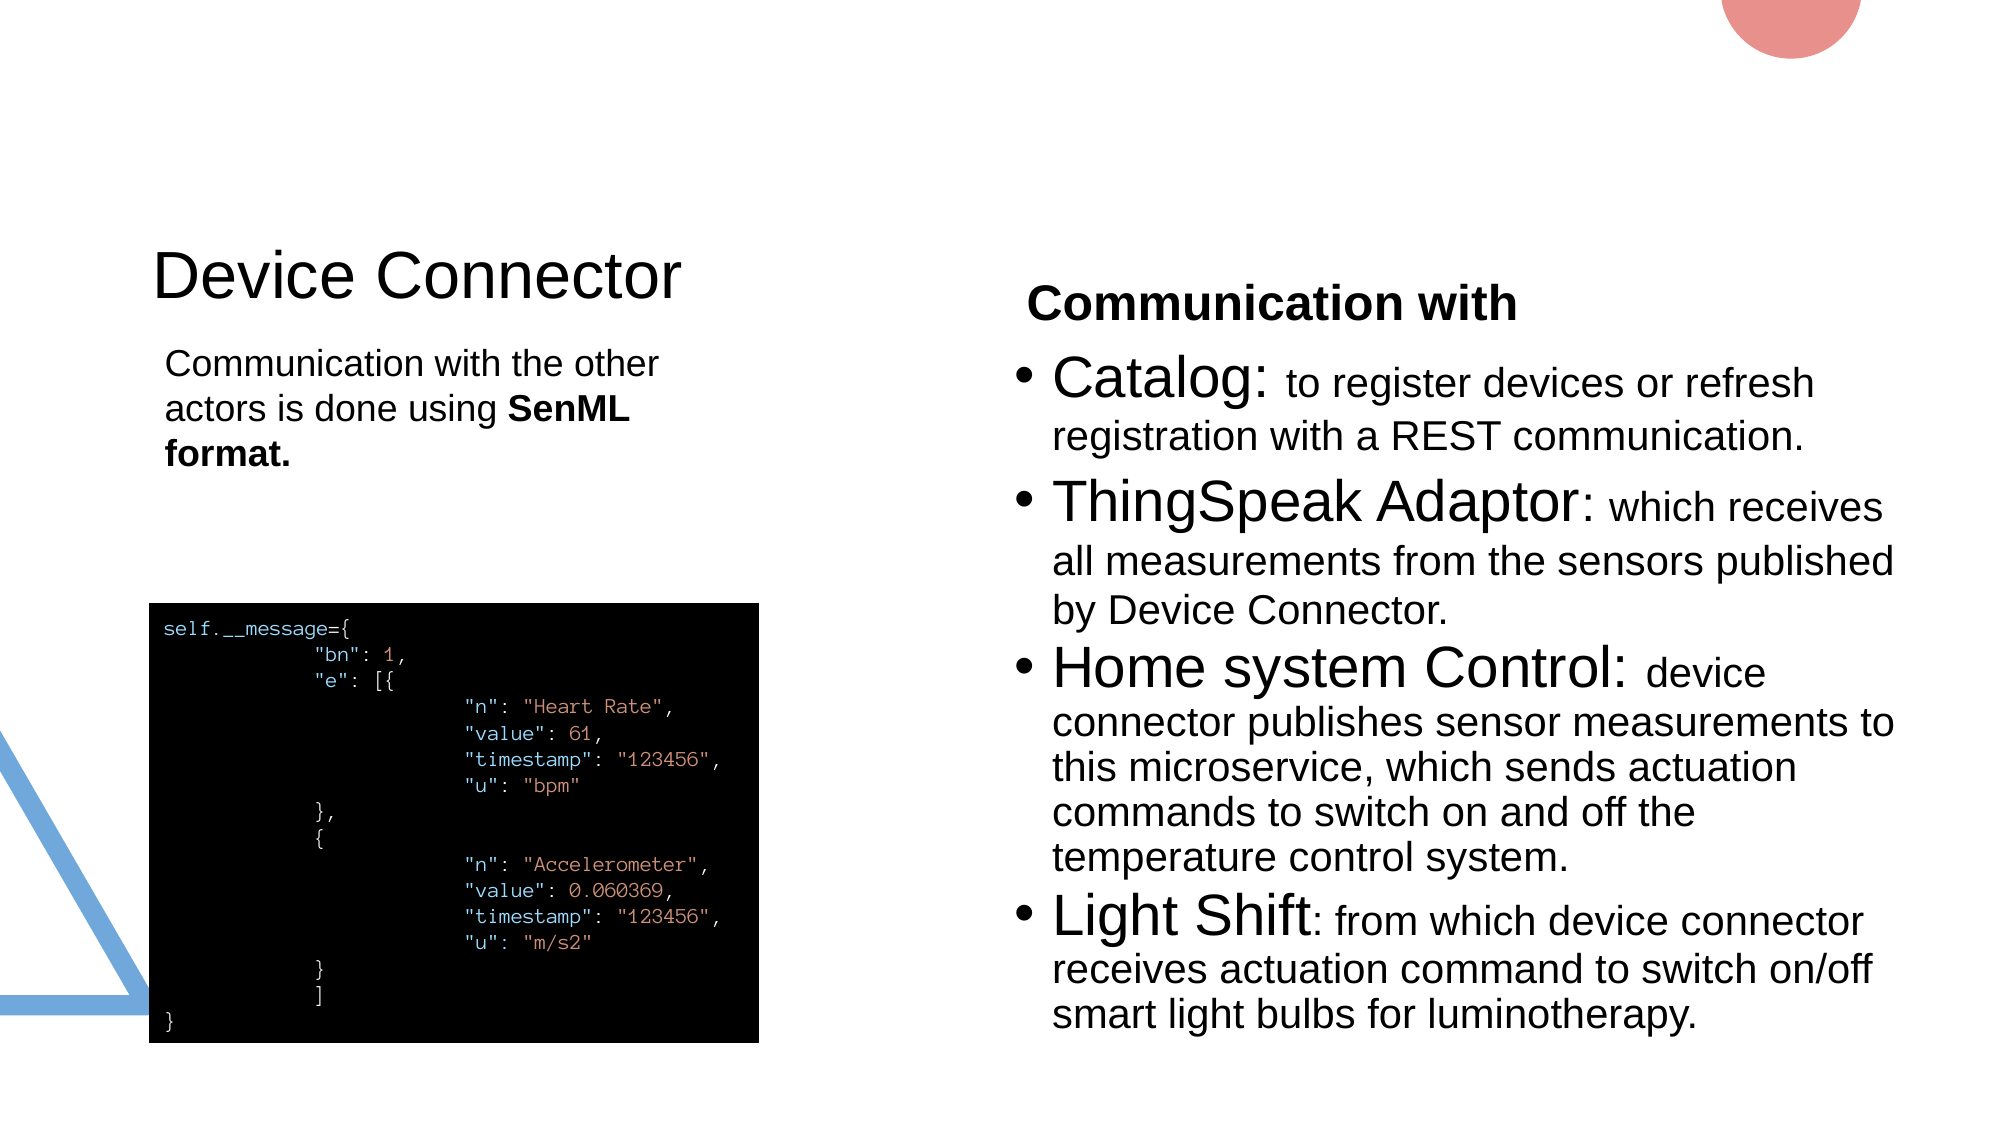

# Device Connector
Communication with
Communication with the other actors is done using SenML format.
Catalog: to register devices or refresh registration with a REST communication.
ThingSpeak Adaptor: which receives all measurements from the sensors published by Device Connector.
Home system Control: device connector publishes sensor measurements to this microservice, which sends actuation commands to switch on and off the temperature control system.
Light Shift: from which device connector receives actuation command to switch on/off smart light bulbs for luminotherapy.
self.__message={
	"bn": 1,
	"e": [{
		"n": "Heart Rate",
		"value": 61,
		"timestamp": "123456",
		"u": "bpm"
	},
	{
		"n": "Accelerometer",
		"value": 0.060369,
		"timestamp": "123456",
		"u": "m/s2"
	}
	]
}